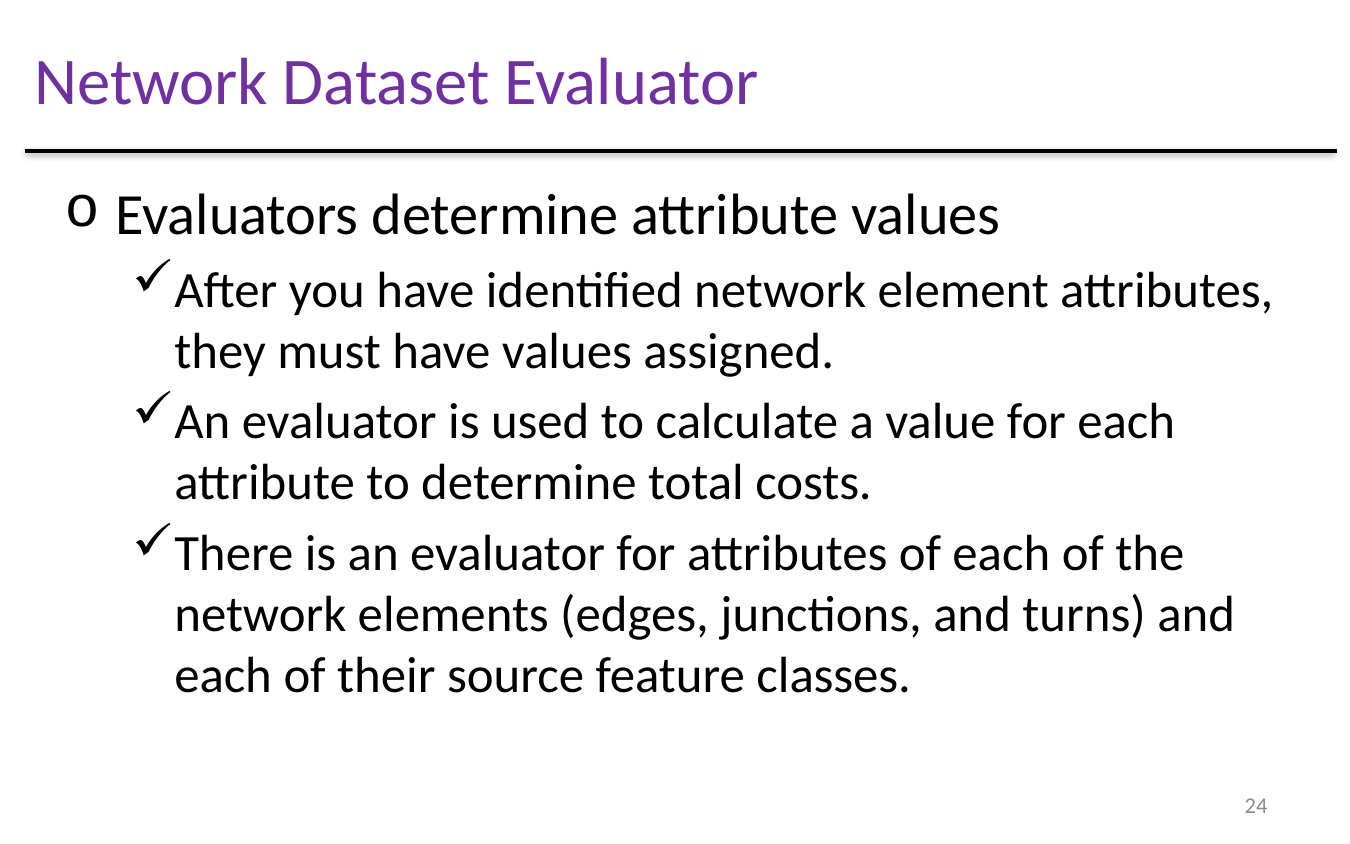

Network Dataset Evaluator
Evaluators determine attribute values
After you have identified network element attributes, they must have values assigned.
An evaluator is used to calculate a value for each attribute to determine total costs.
There is an evaluator for attributes of each of the network elements (edges, junctions, and turns) and each of their source feature classes.

24